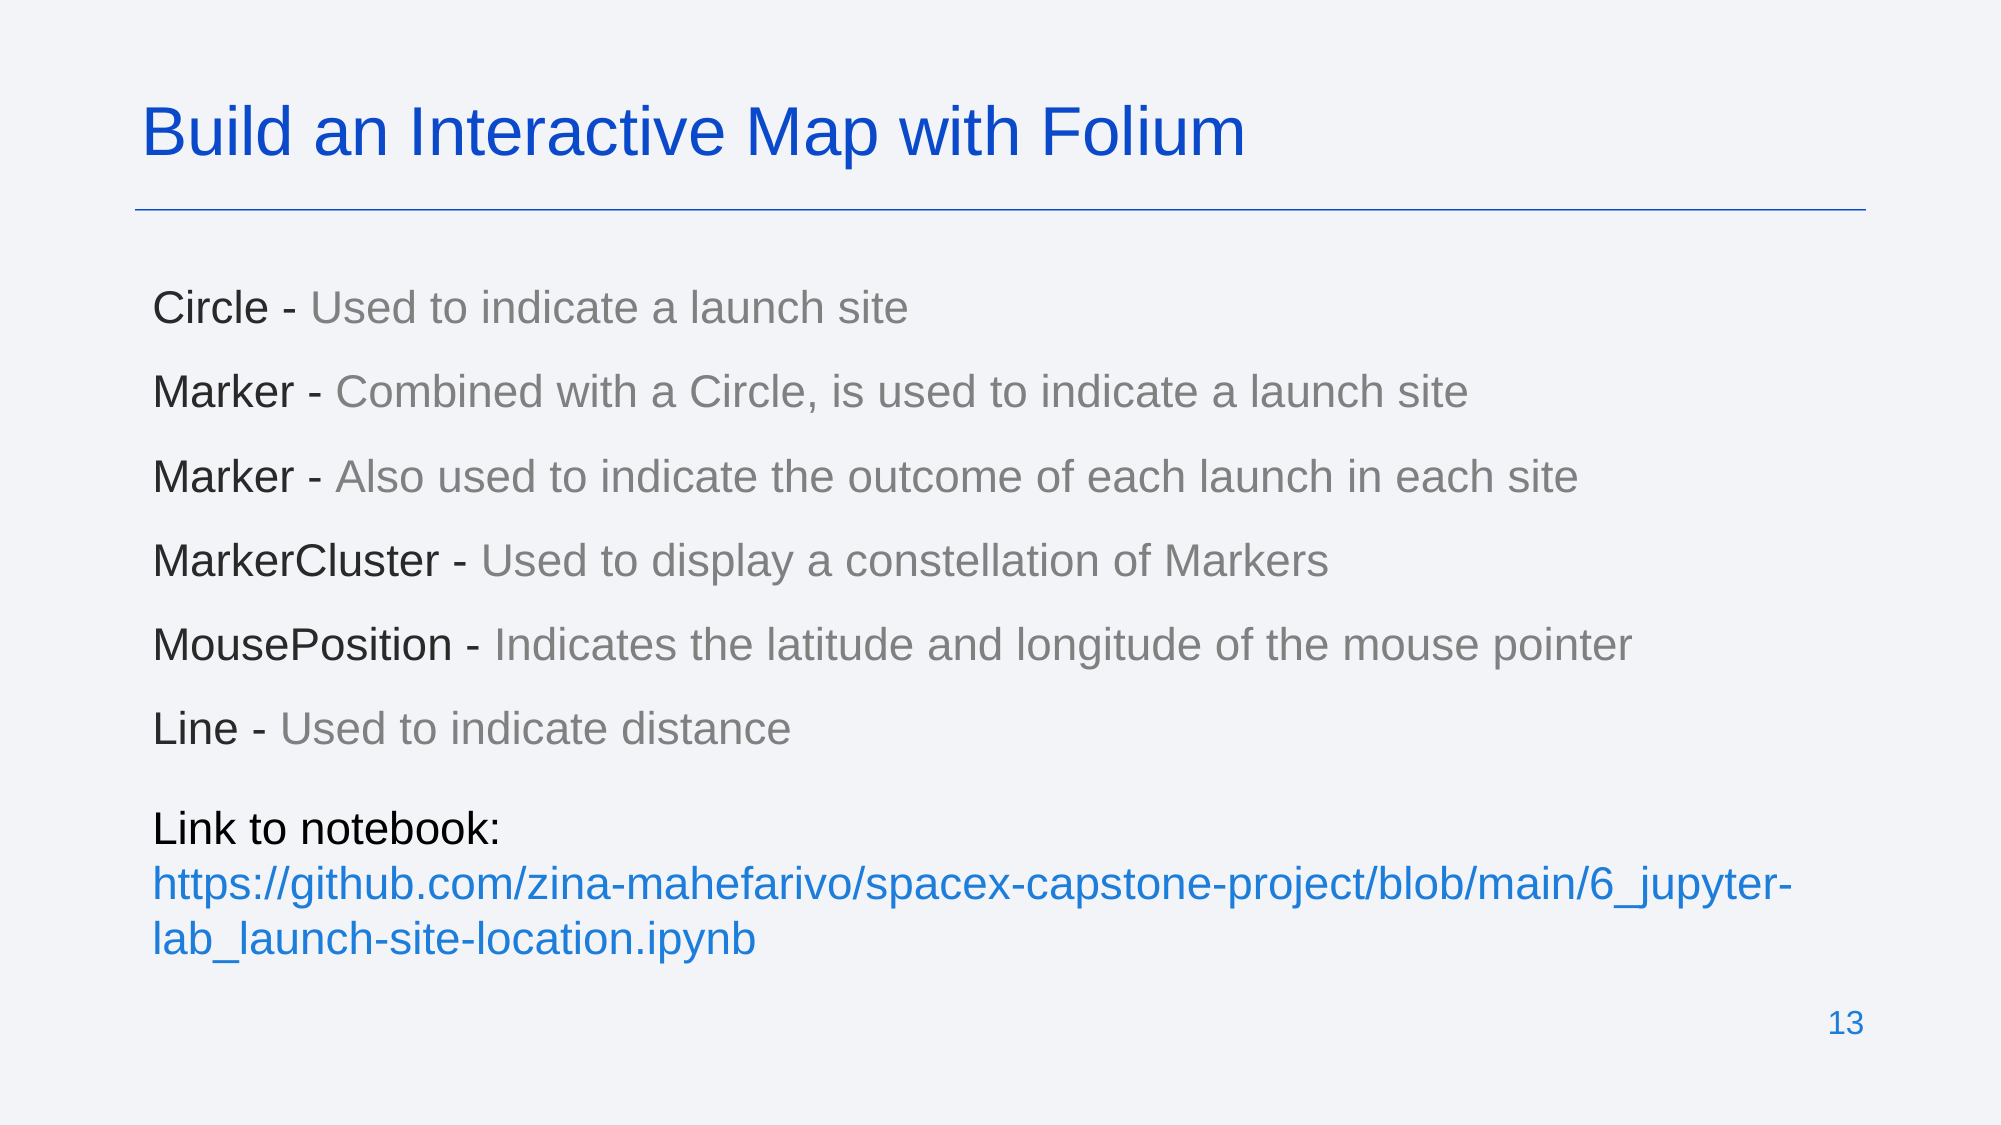

Build an Interactive Map with Folium
Circle - Used to indicate a launch site
Marker - Combined with a Circle, is used to indicate a launch site
Marker - Also used to indicate the outcome of each launch in each site
MarkerCluster - Used to display a constellation of Markers
MousePosition - Indicates the latitude and longitude of the mouse pointer
Line - Used to indicate distance

Link to notebook: https://github.com/zina-mahefarivo/spacex-capstone-project/blob/main/6_jupyter-lab_launch-site-location.ipynb

13